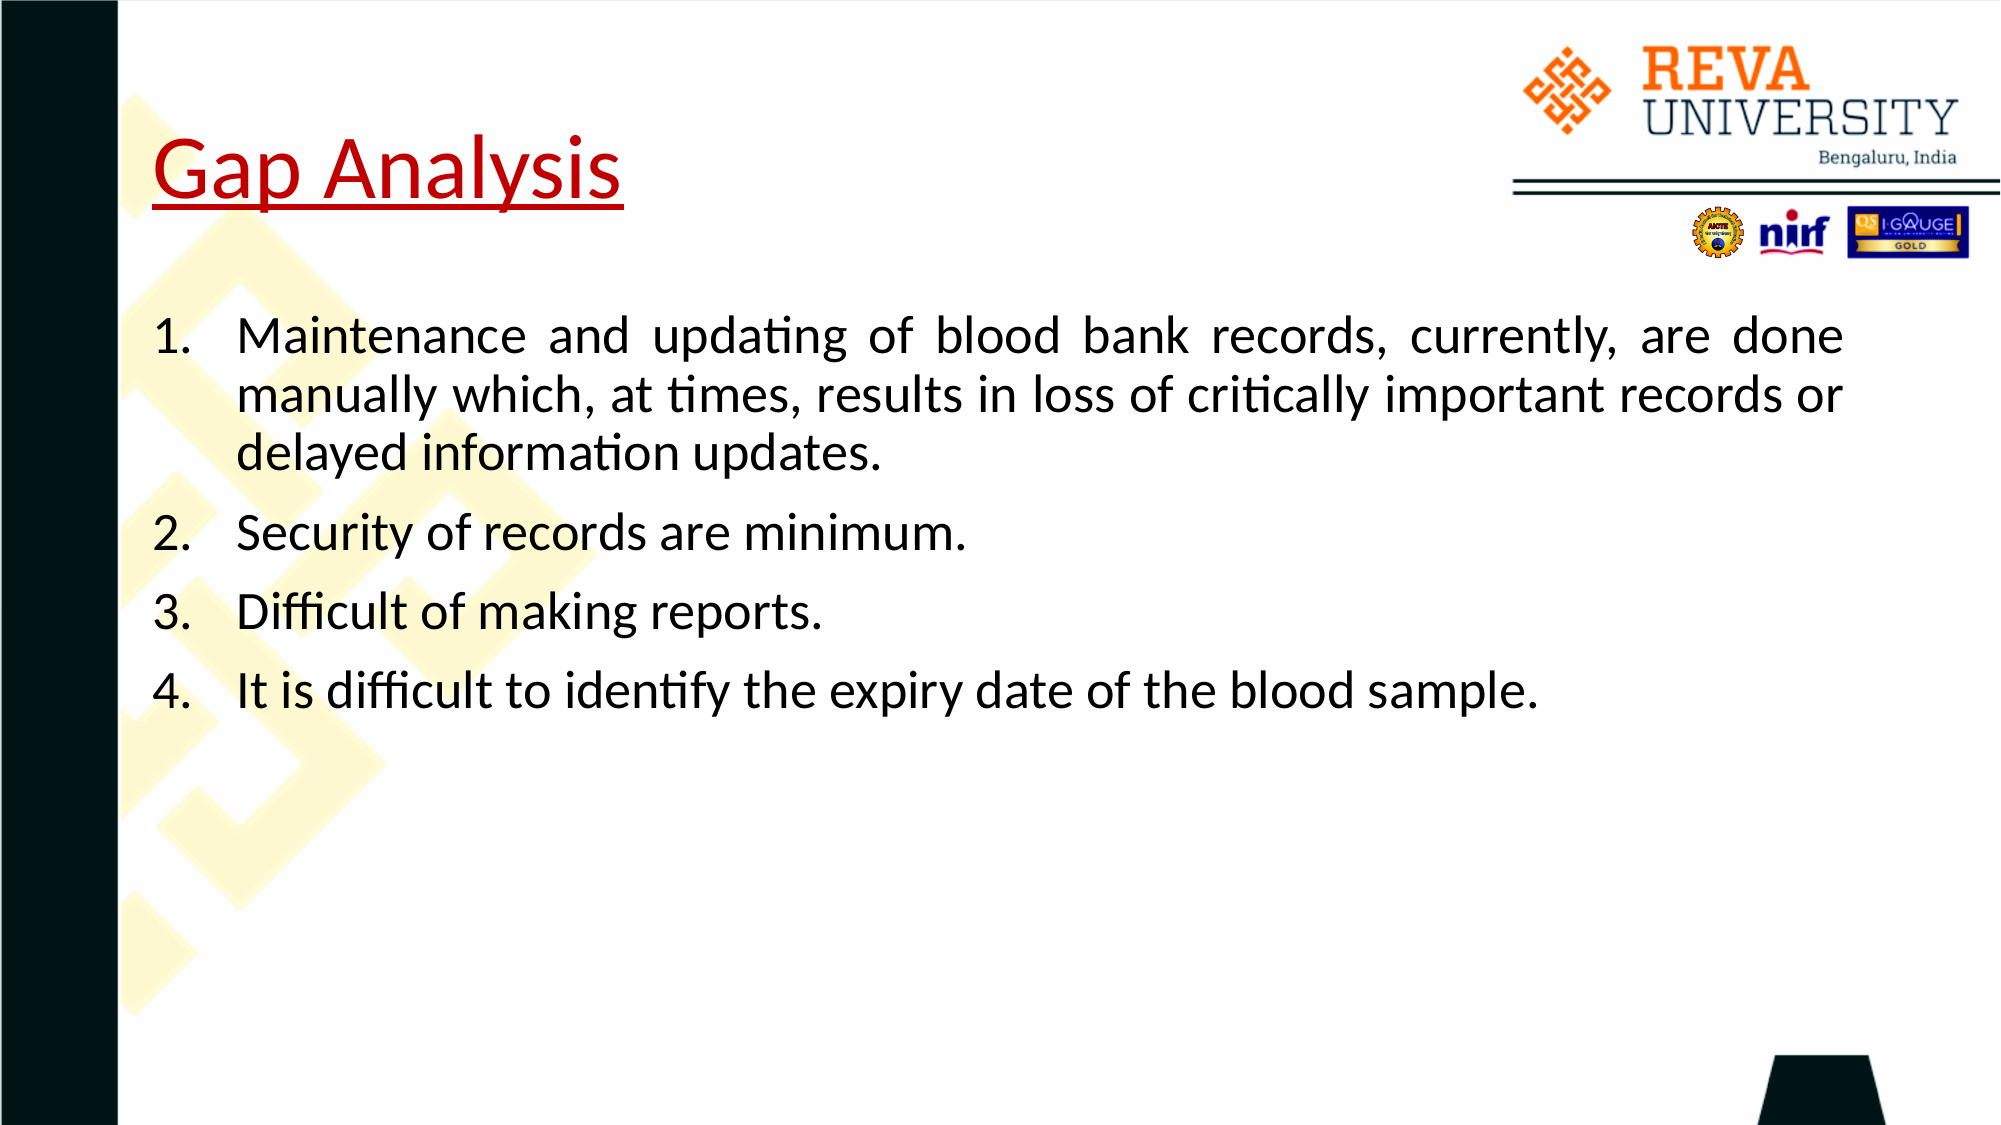

# Gap Analysis
Maintenance and updating of blood bank records, currently, are done manually which, at times, results in loss of critically important records or delayed information updates.
Security of records are minimum.
Difficult of making reports.
It is difficult to identify the expiry date of the blood sample.